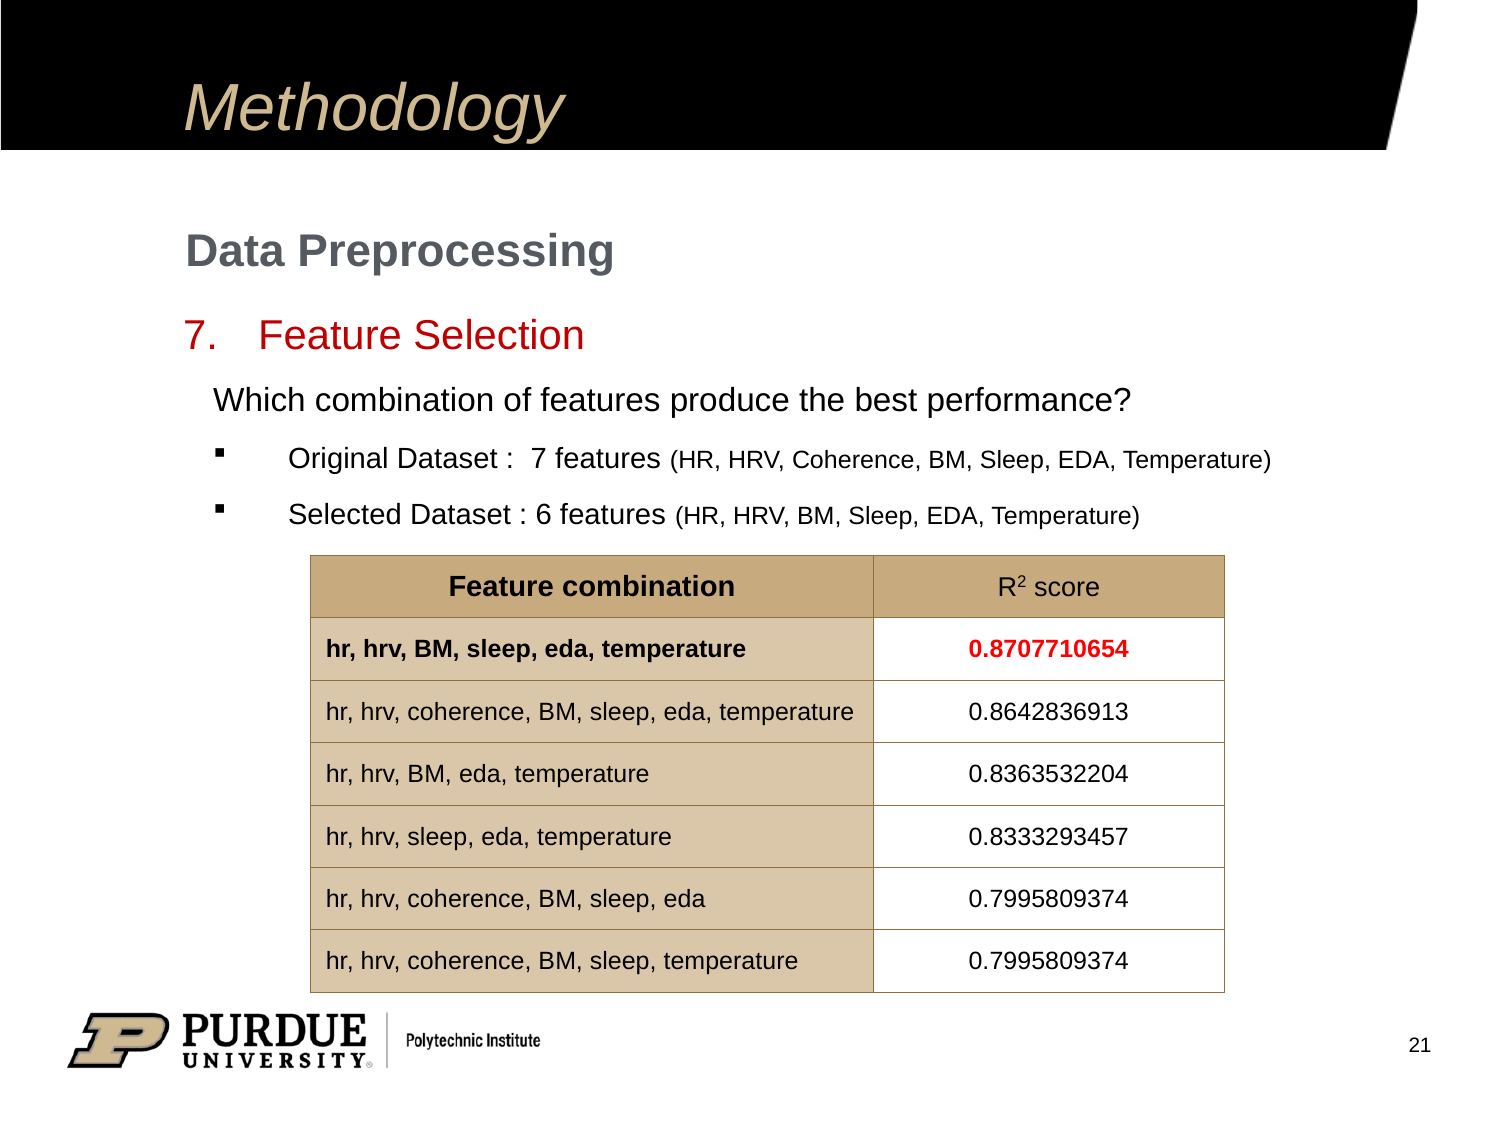

# Methodology
Data Preprocessing
Feature Selection
Which combination of features produce the best performance?
Original Dataset :  7 features (HR, HRV, Coherence, BM, Sleep, EDA, Temperature)
Selected Dataset : 6 features (HR, HRV, BM, Sleep, EDA, Temperature)

| Feature combination | R2 score |
| --- | --- |
| hr, hrv, BM, sleep, eda, temperature | 0.8707710654 |
| hr, hrv, coherence, BM, sleep, eda, temperature | 0.8642836913 |
| hr, hrv, BM, eda, temperature | 0.8363532204 |
| hr, hrv, sleep, eda, temperature | 0.8333293457 |
| hr, hrv, coherence, BM, sleep, eda | 0.7995809374 |
| hr, hrv, coherence, BM, sleep, temperature | 0.7995809374 |
21